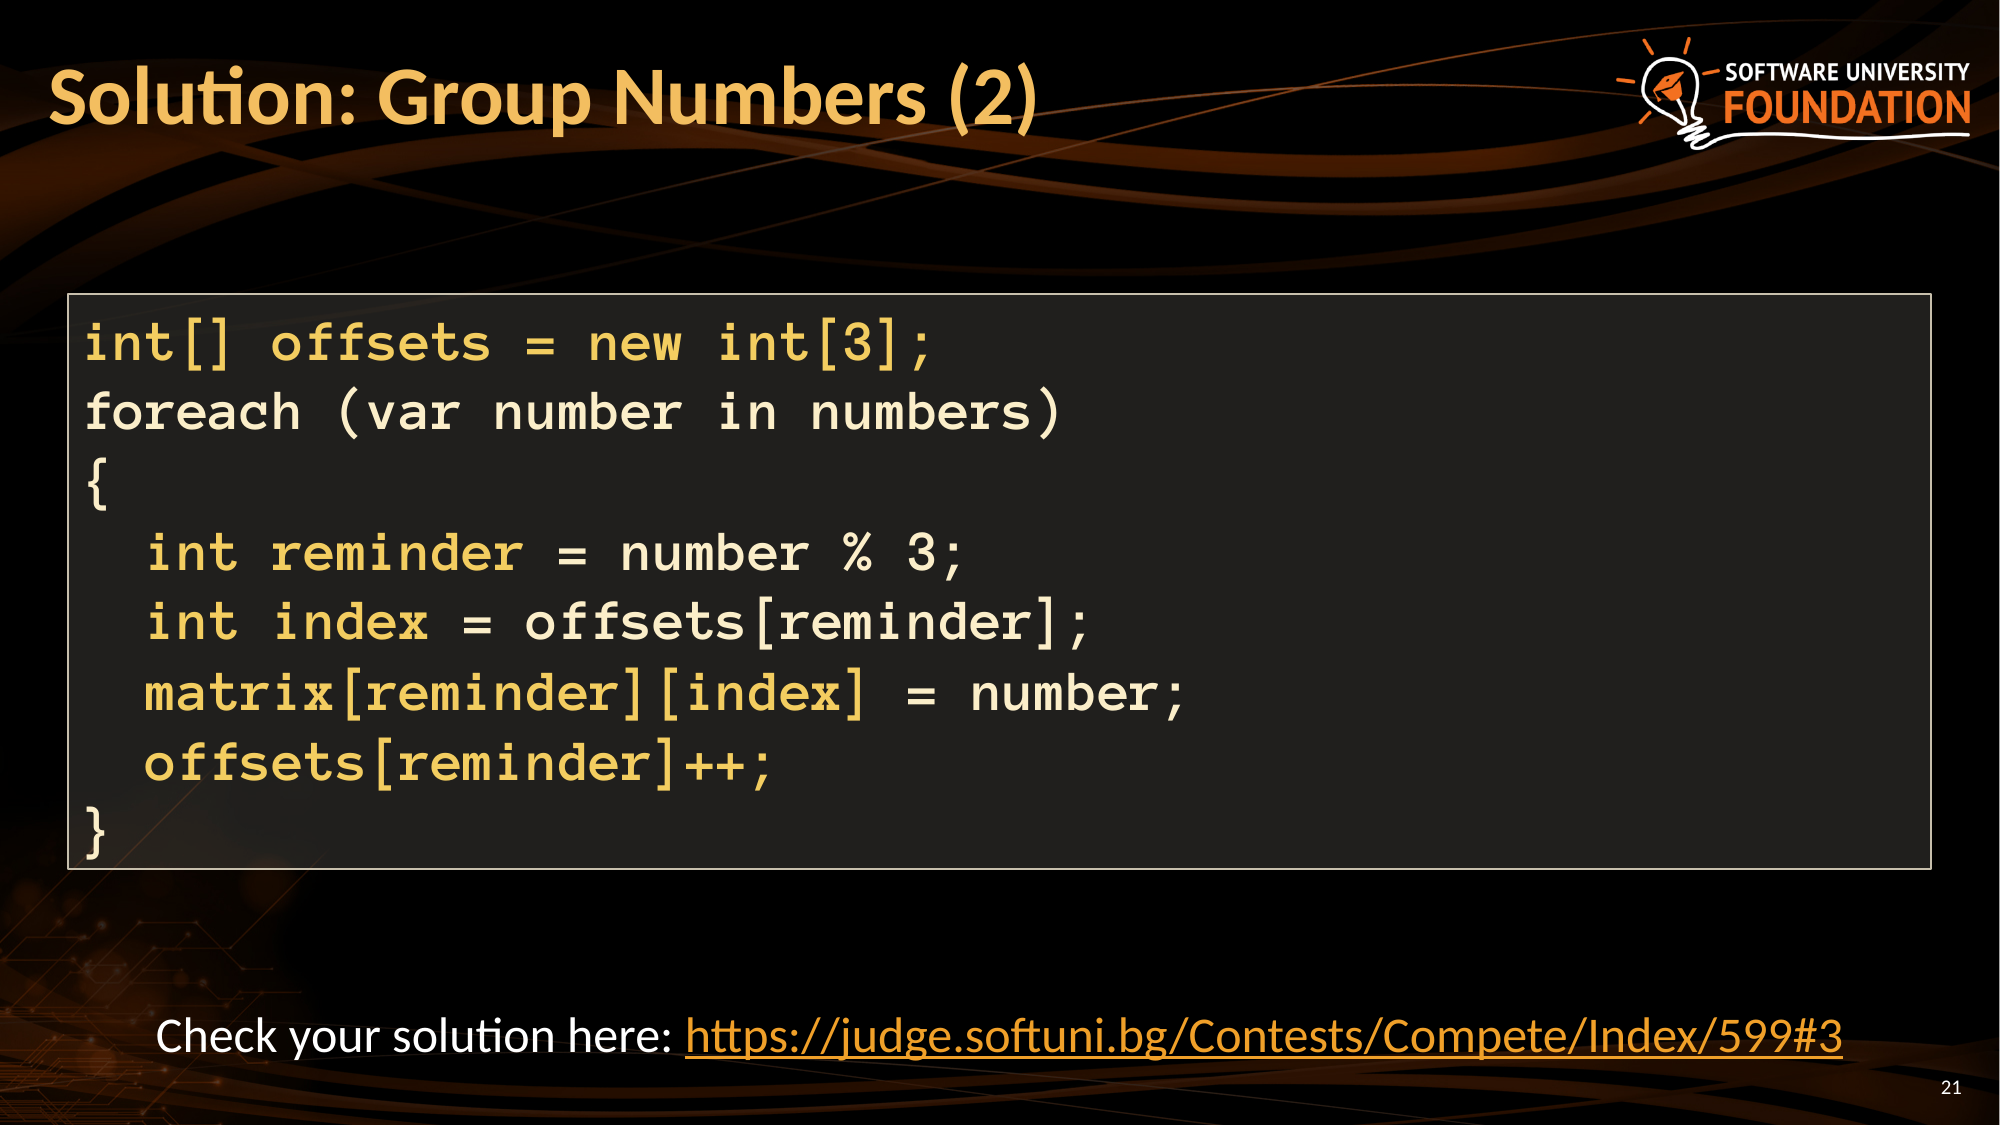

# Solution: Group Numbers (2)
int[] offsets = new int[3];
foreach (var number in numbers)
{
  int reminder = number % 3;
  int index = offsets[reminder];
  matrix[reminder][index] = number;
  offsets[reminder]++;
}
Check your solution here: https://judge.softuni.bg/Contests/Compete/Index/599#3
21